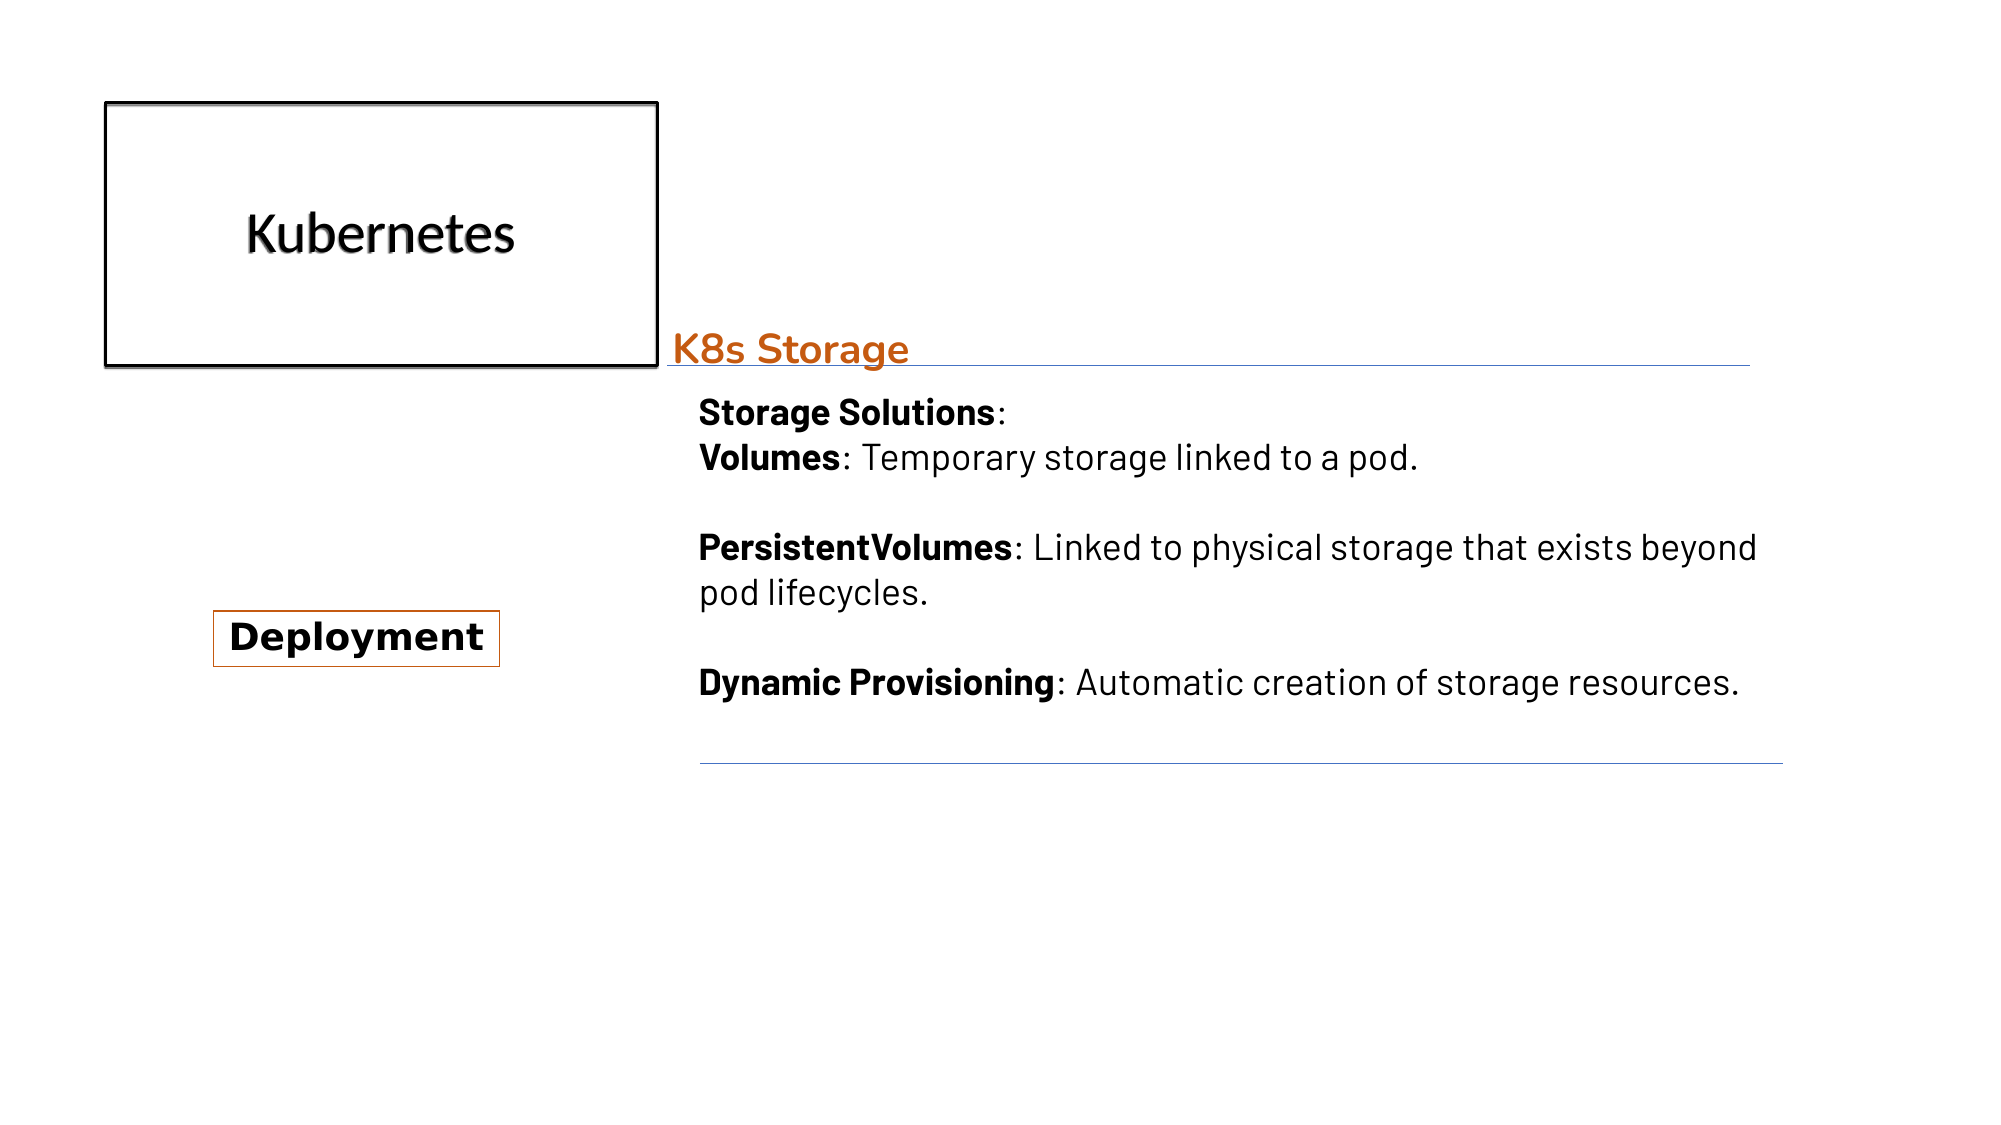

# Kubernetes
K8s Storage
Storage Solutions:
Volumes: Temporary storage linked to a pod.

PersistentVolumes: Linked to physical storage that exists beyond pod lifecycles.

Dynamic Provisioning: Automatic creation of storage resources.
Deployment